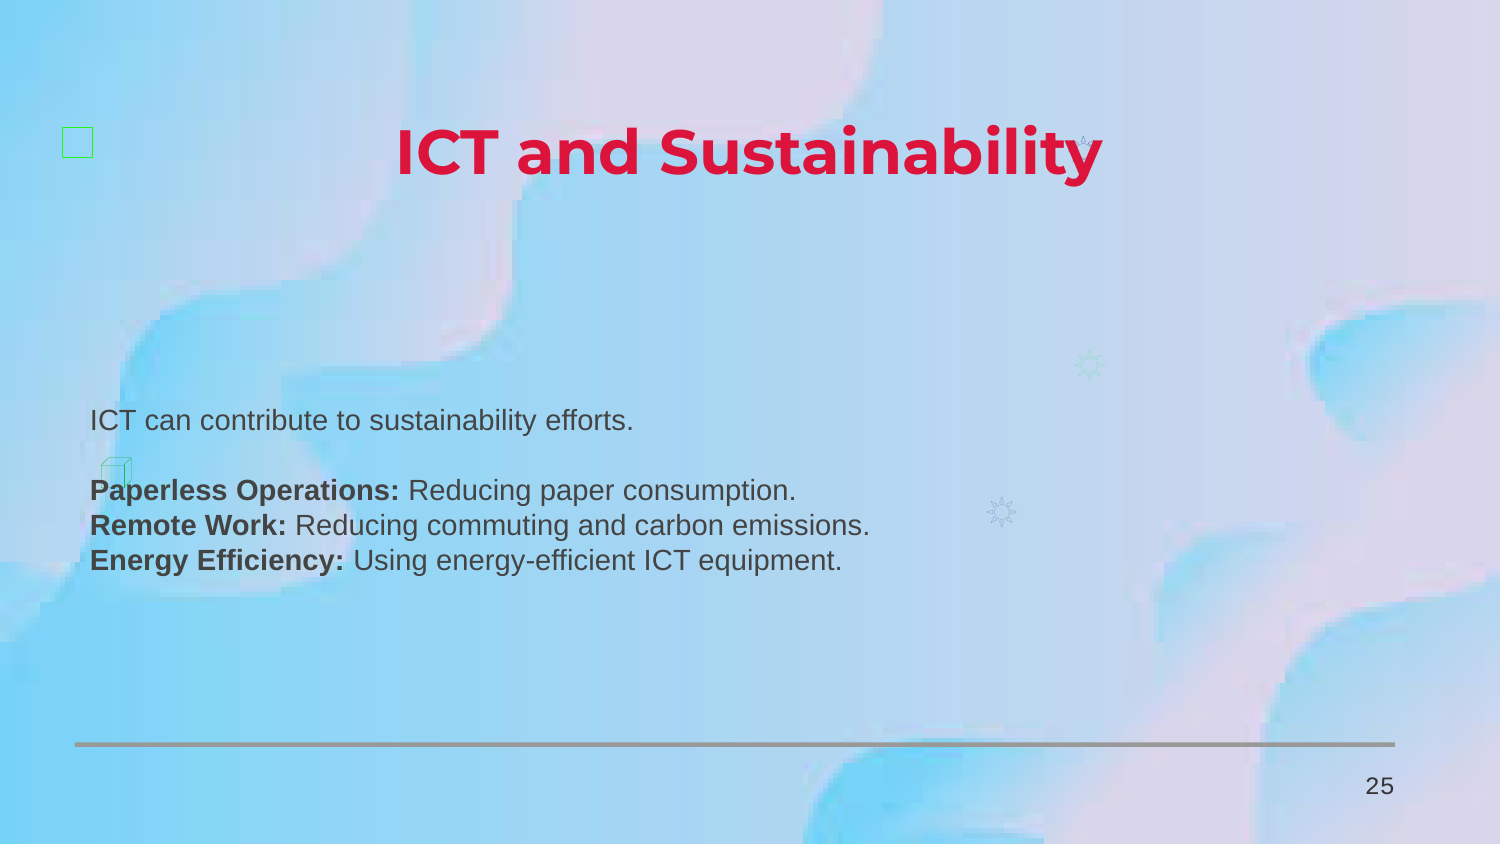

ICT and Sustainability

ICT can contribute to sustainability efforts.

Paperless Operations: Reducing paper consumption.
Remote Work: Reducing commuting and carbon emissions.
Energy Efficiency: Using energy-efficient ICT equipment.

25